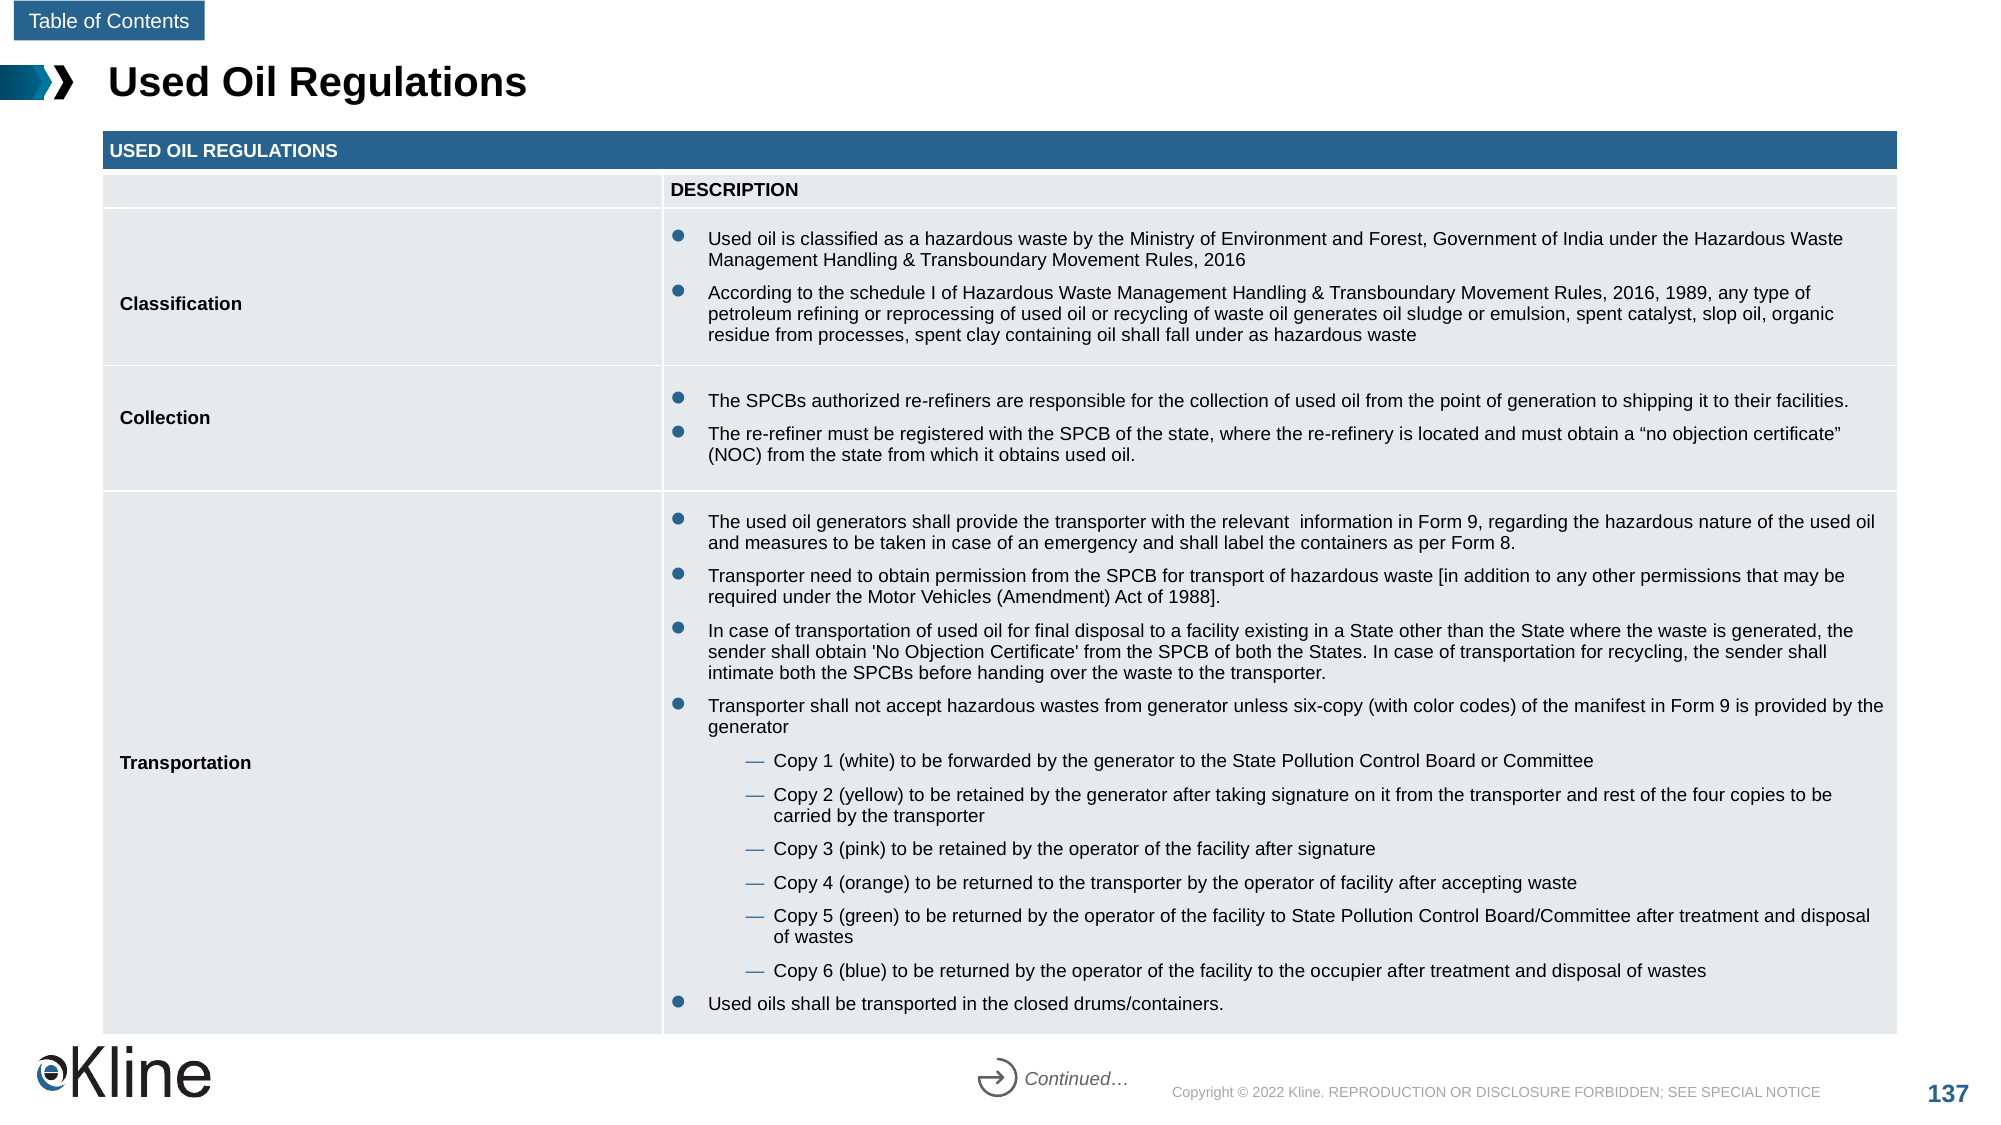

# Used Oil Regulations
| USED OIL REGULATIONS |  |
| --- | --- |
|  | DESCRIPTION |
| Classification | Used oil is classified as a hazardous waste by the Ministry of Environment and Forest, Government of India under the Hazardous Waste Management Handling & Transboundary Movement Rules, 2016 According to the schedule I of Hazardous Waste Management Handling & Transboundary Movement Rules, 2016, 1989, any type of petroleum refining or reprocessing of used oil or recycling of waste oil generates oil sludge or emulsion, spent catalyst, slop oil, organic residue from processes, spent clay containing oil shall fall under as hazardous waste |
| Collection | The SPCBs authorized re-refiners are responsible for the collection of used oil from the point of generation to shipping it to their facilities. The re-refiner must be registered with the SPCB of the state, where the re-refinery is located and must obtain a “no objection certificate” (NOC) from the state from which it obtains used oil. |
| Transportation | The used oil generators shall provide the transporter with the relevant information in Form 9, regarding the hazardous nature of the used oil and measures to be taken in case of an emergency and shall label the containers as per Form 8. Transporter need to obtain permission from the SPCB for transport of hazardous waste [in addition to any other permissions that may be required under the Motor Vehicles (Amendment) Act of 1988]. In case of transportation of used oil for final disposal to a facility existing in a State other than the State where the waste is generated, the sender shall obtain 'No Objection Certificate' from the SPCB of both the States. In case of transportation for recycling, the sender shall intimate both the SPCBs before handing over the waste to the transporter. Transporter shall not accept hazardous wastes from generator unless six-copy (with color codes) of the manifest in Form 9 is provided by the generator Copy 1 (white) to be forwarded by the generator to the State Pollution Control Board or Committee Copy 2 (yellow) to be retained by the generator after taking signature on it from the transporter and rest of the four copies to be carried by the transporter Copy 3 (pink) to be retained by the operator of the facility after signature Copy 4 (orange) to be returned to the transporter by the operator of facility after accepting waste Copy 5 (green) to be returned by the operator of the facility to State Pollution Control Board/Committee after treatment and disposal of wastes Copy 6 (blue) to be returned by the operator of the facility to the occupier after treatment and disposal of wastes Used oils shall be transported in the closed drums/containers. |

Continued…